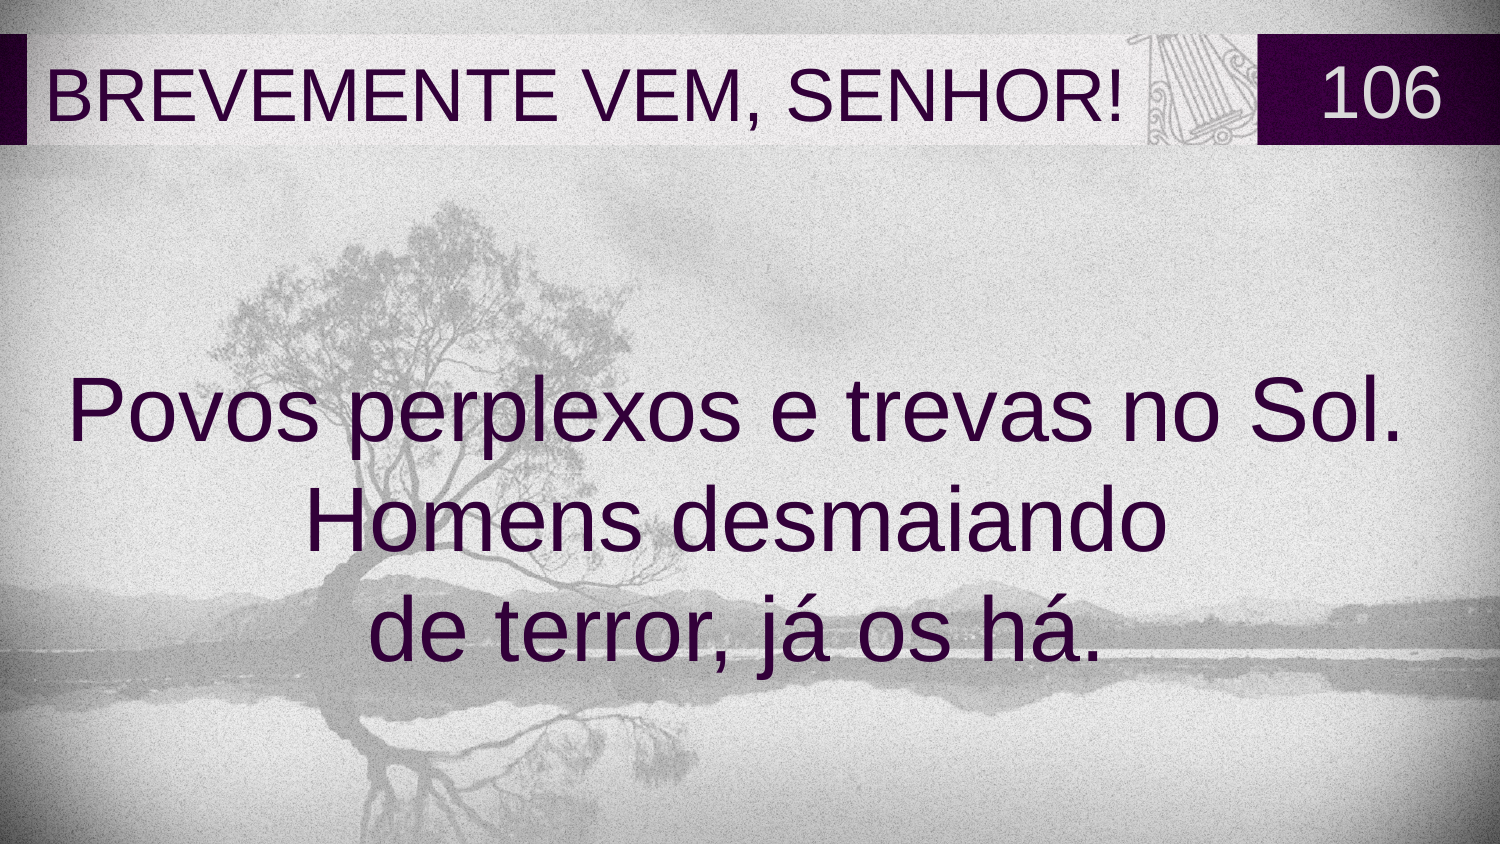

# BREVEMENTE VEM, SENHOR!
106
Povos perplexos e trevas no Sol.
Homens desmaiando
de terror, já os há.